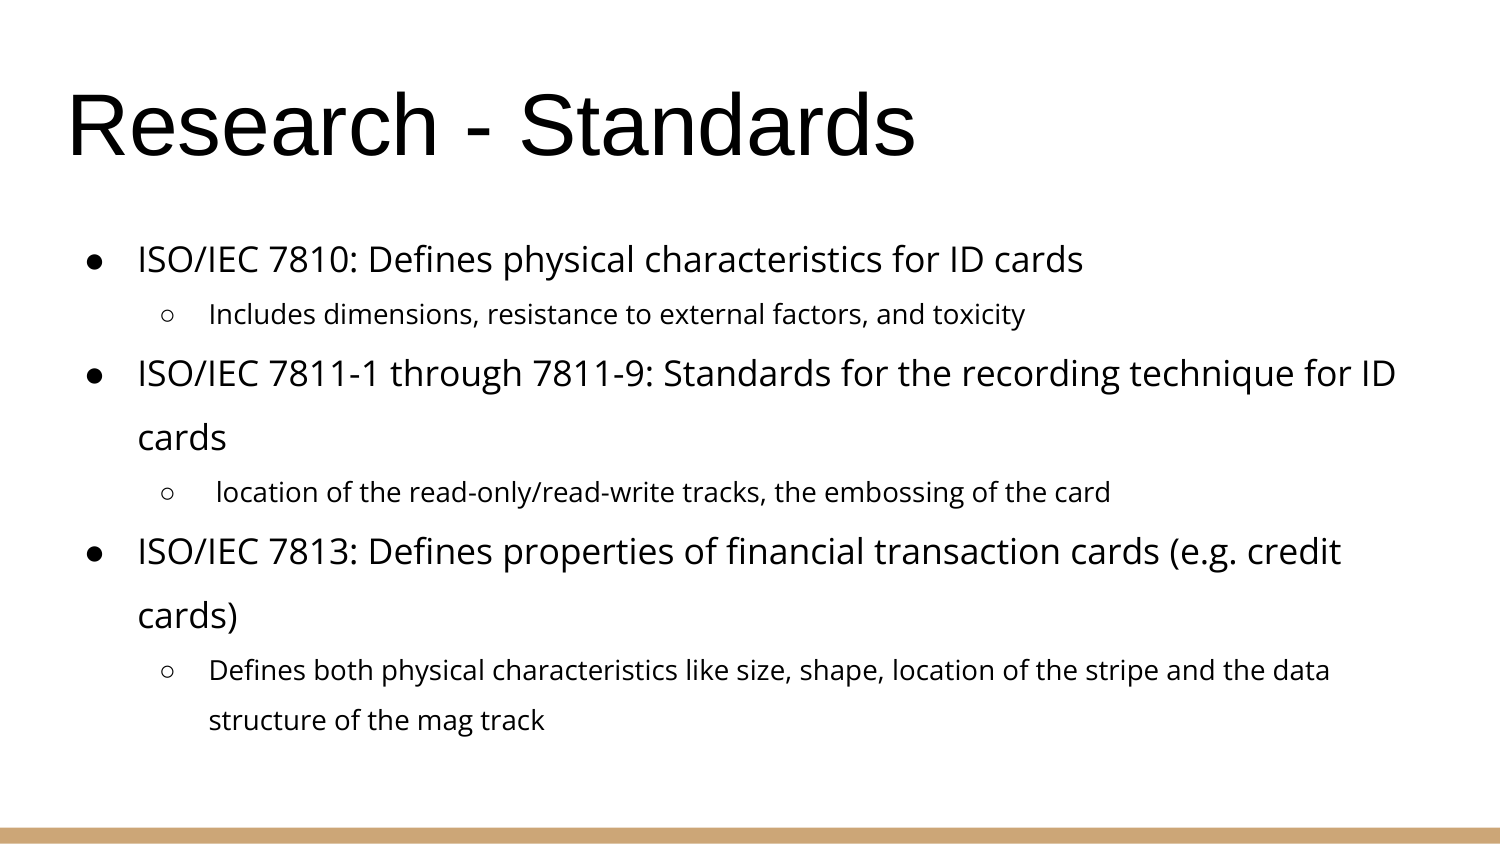

# Research - Standards
ISO/IEC 7810: Defines physical characteristics for ID cards
Includes dimensions, resistance to external factors, and toxicity
ISO/IEC 7811-1 through 7811-9: Standards for the recording technique for ID cards
 location of the read-only/read-write tracks, the embossing of the card
ISO/IEC 7813: Defines properties of financial transaction cards (e.g. credit cards)
Defines both physical characteristics like size, shape, location of the stripe and the data structure of the mag track